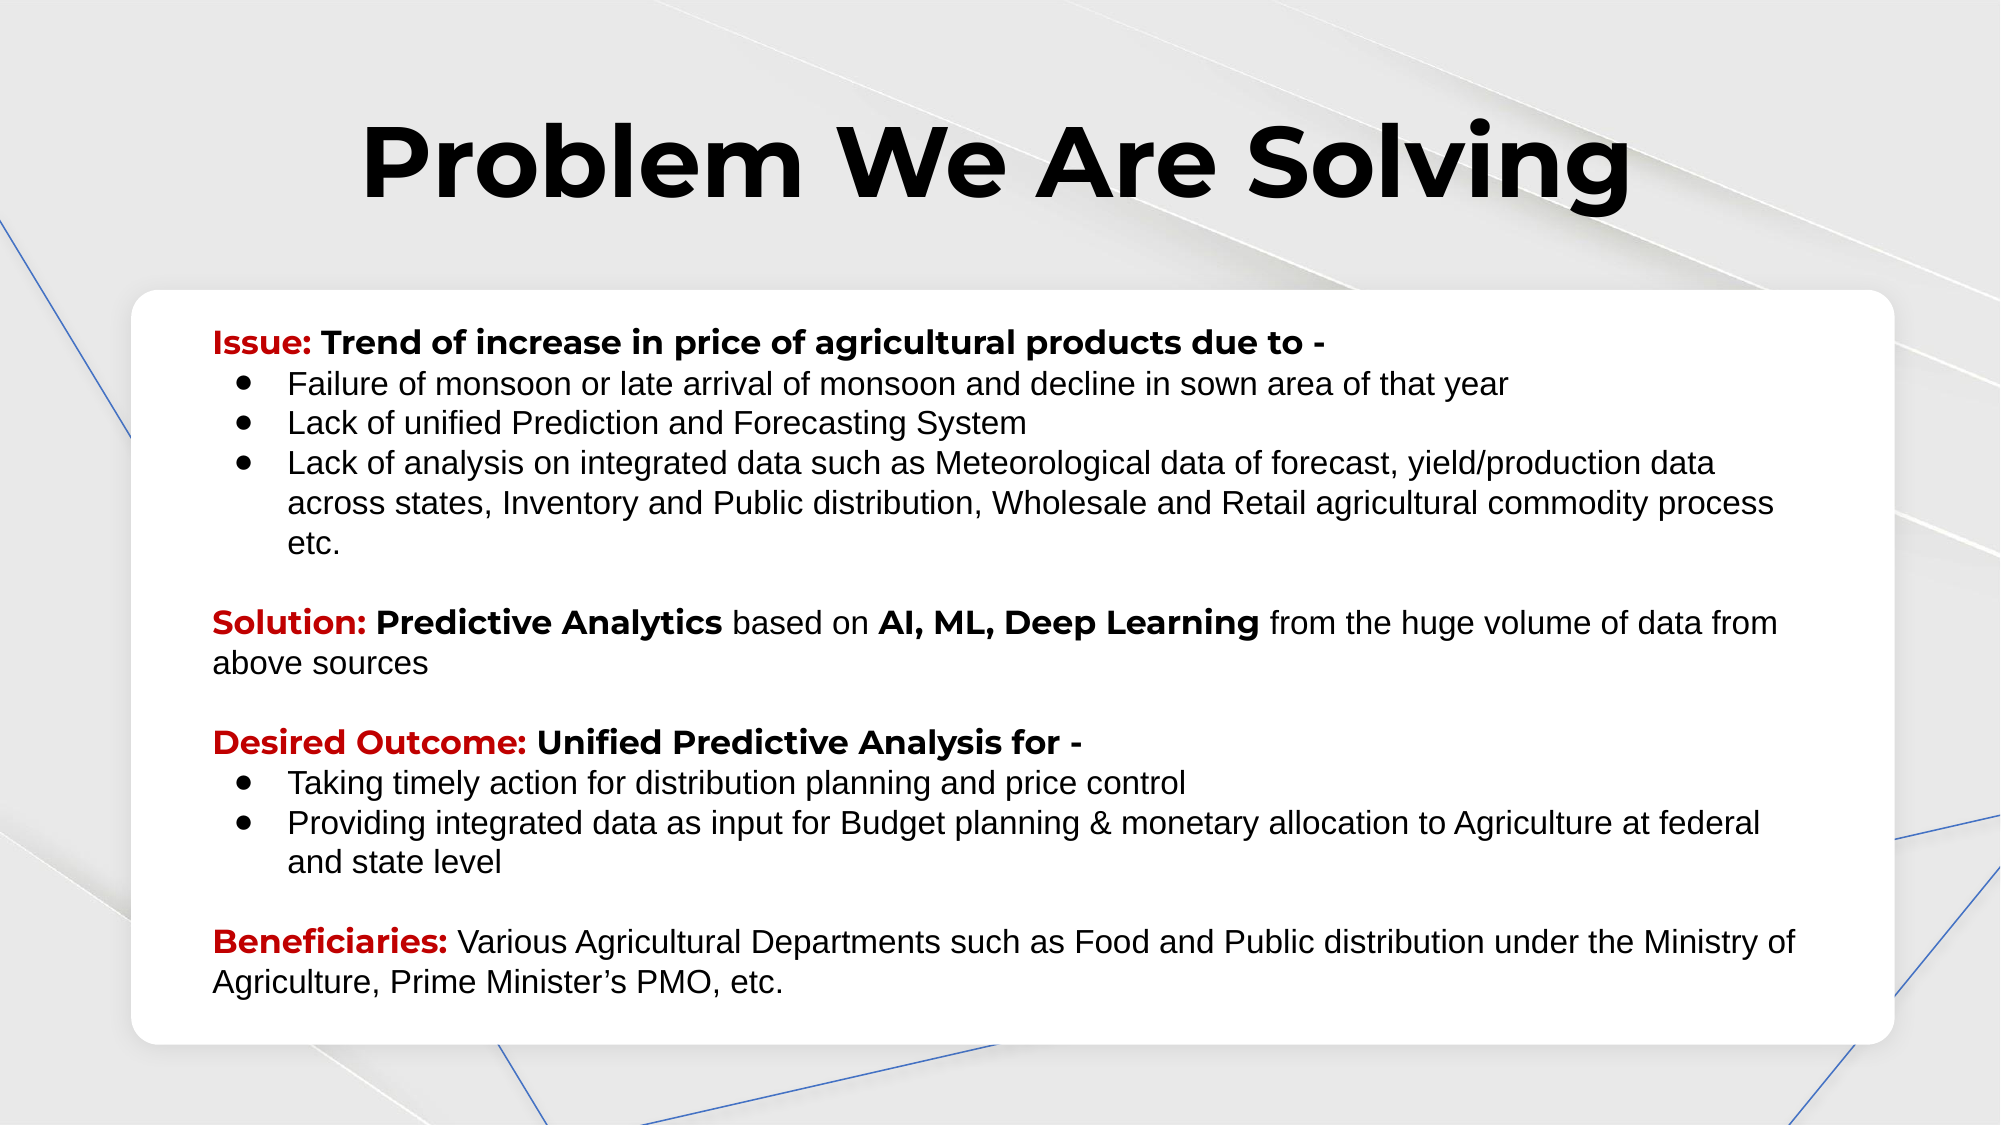

# Problem We Are Solving

Issue: Trend of increase in price of agricultural products due to -
Failure of monsoon or late arrival of monsoon and decline in sown area of that year
Lack of unified Prediction and Forecasting System
Lack of analysis on integrated data such as Meteorological data of forecast, yield/production data across states, Inventory and Public distribution, Wholesale and Retail agricultural commodity process etc.

Solution: Predictive Analytics based on AI, ML, Deep Learning from the huge volume of data from above sources

Desired Outcome: Unified Predictive Analysis for -
Taking timely action for distribution planning and price control
Providing integrated data as input for Budget planning & monetary allocation to Agriculture at federal and state level

Beneficiaries: Various Agricultural Departments such as Food and Public distribution under the Ministry of Agriculture, Prime Minister’s PMO, etc.